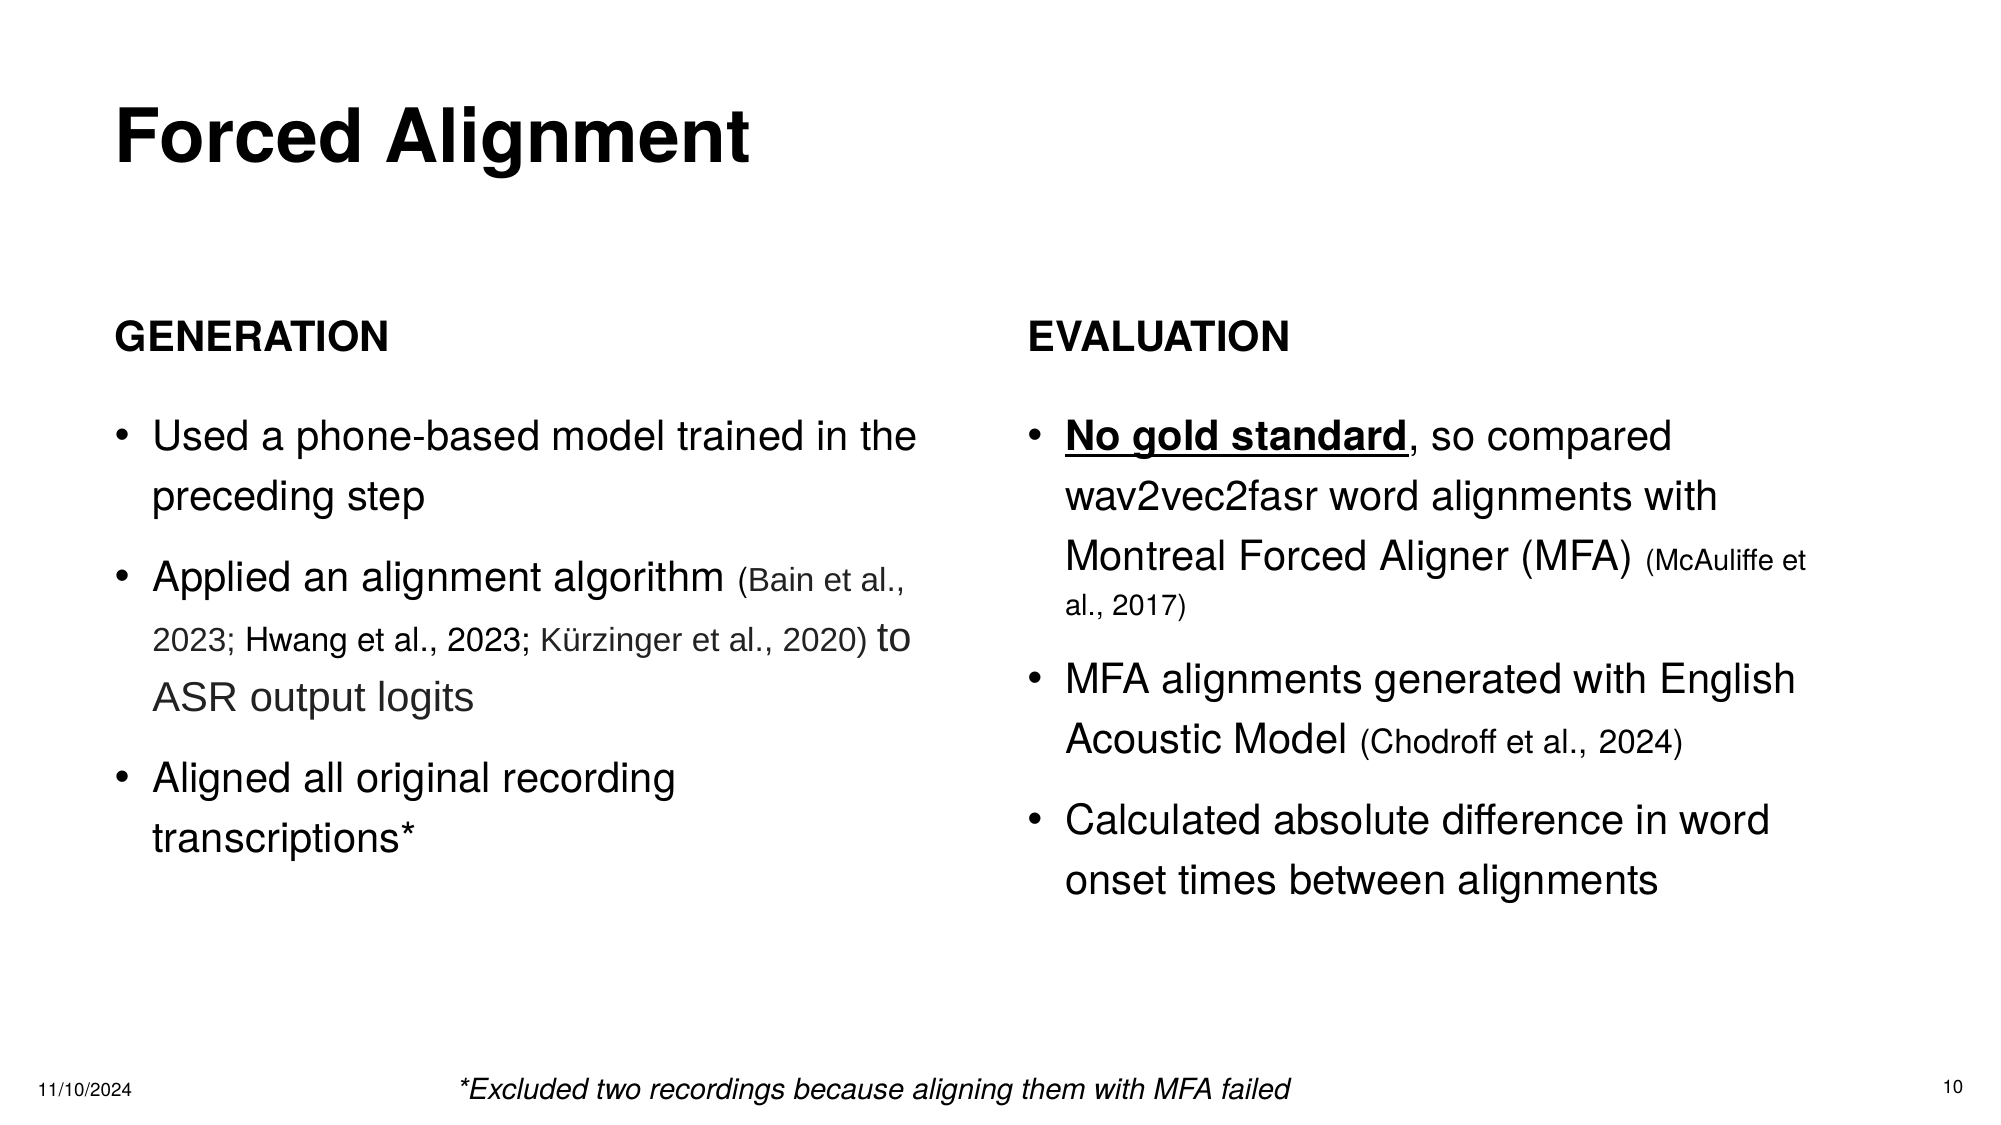

# Forced Alignment
generation
Evaluation
Used a phone-based model trained in the preceding step
Applied an alignment algorithm (Bain et al., 2023; Hwang et al., 2023; Kürzinger et al., 2020) to ASR output logits
Aligned all original recording transcriptions*
No gold standard, so compared wav2vec2fasr word alignments with Montreal Forced Aligner (MFA) (McAuliffe et al., 2017)
MFA alignments generated with English Acoustic Model (Chodroff et al., 2024)
Calculated absolute difference in word onset times between alignments
11/10/2024

10
*Excluded two recordings because aligning them with MFA failed